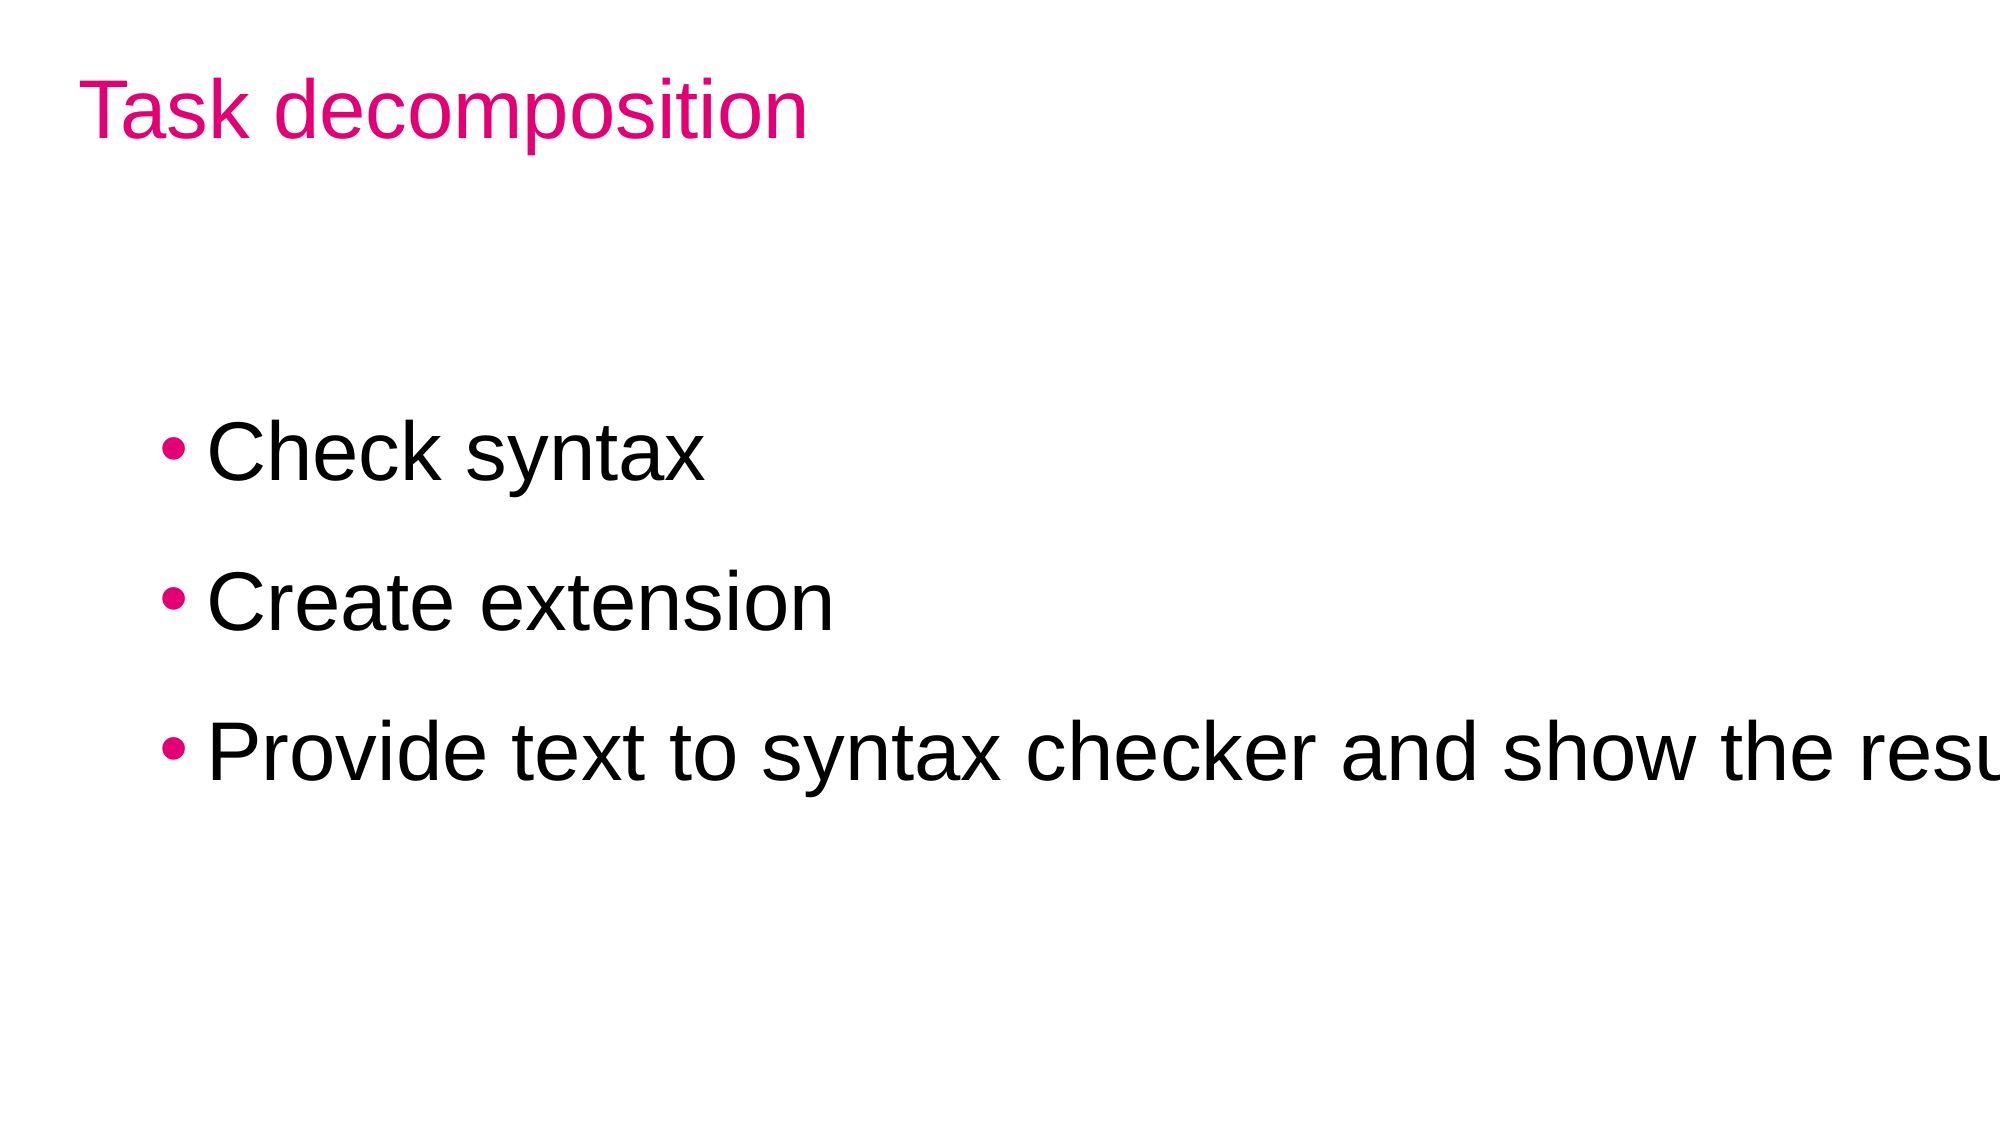

# Task decomposition
Check syntax
Create extension
Provide text to syntax checker and show the results